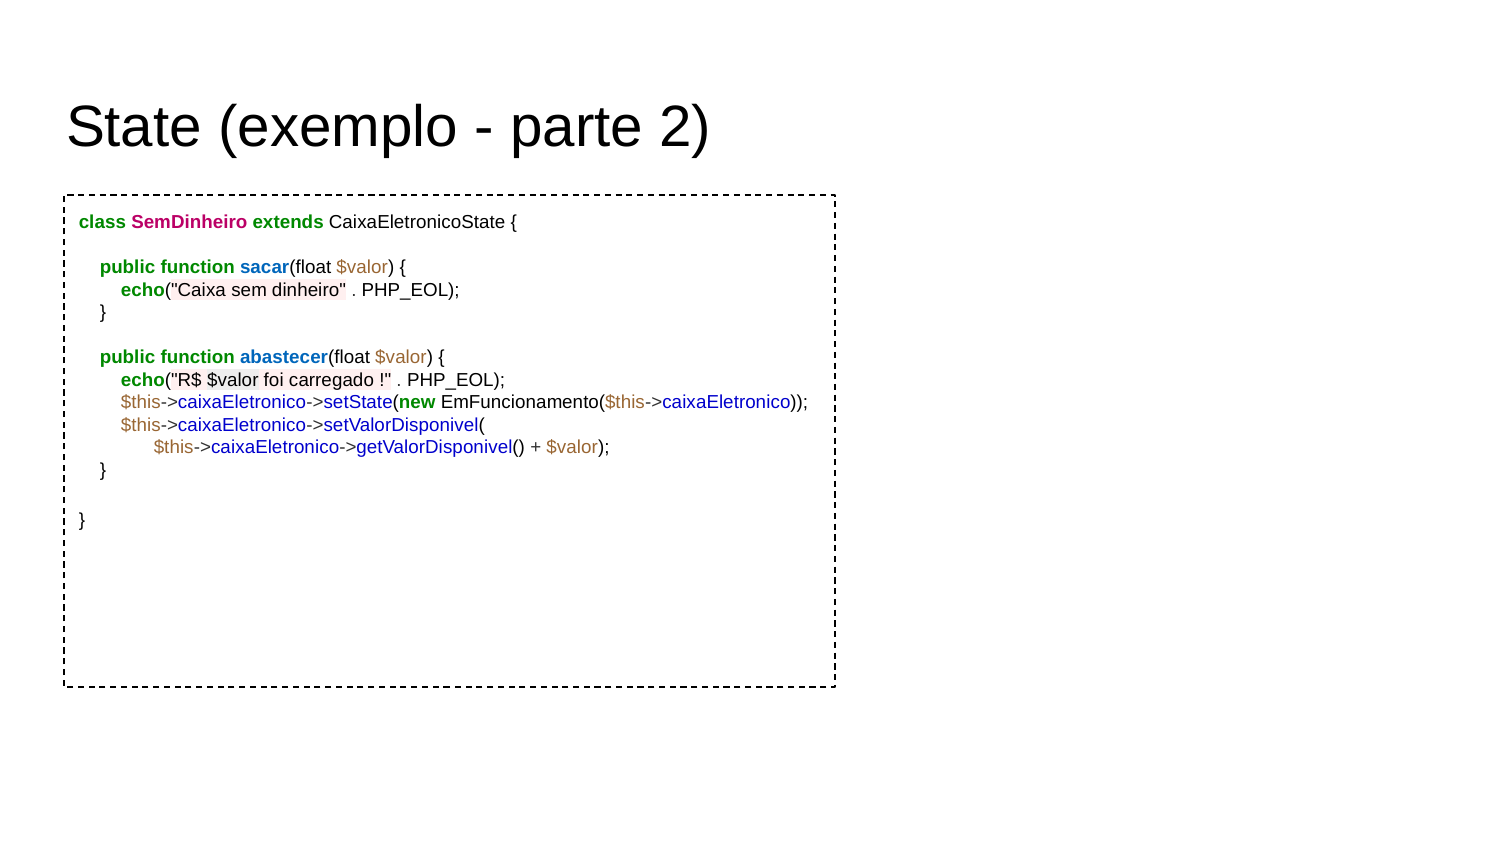

# State (exemplo - parte 2)
class SemDinheiro extends CaixaEletronicoState {

    public function sacar(float $valor) {
        echo("Caixa sem dinheiro" . PHP_EOL);
    }

    public function abastecer(float $valor) {
        echo("R$ $valor foi carregado !" . PHP_EOL);
        $this->caixaEletronico->setState(new EmFuncionamento($this->caixaEletronico));
        $this->caixaEletronico->setValorDisponivel(
$this->caixaEletronico->getValorDisponivel() + $valor);
    }

}